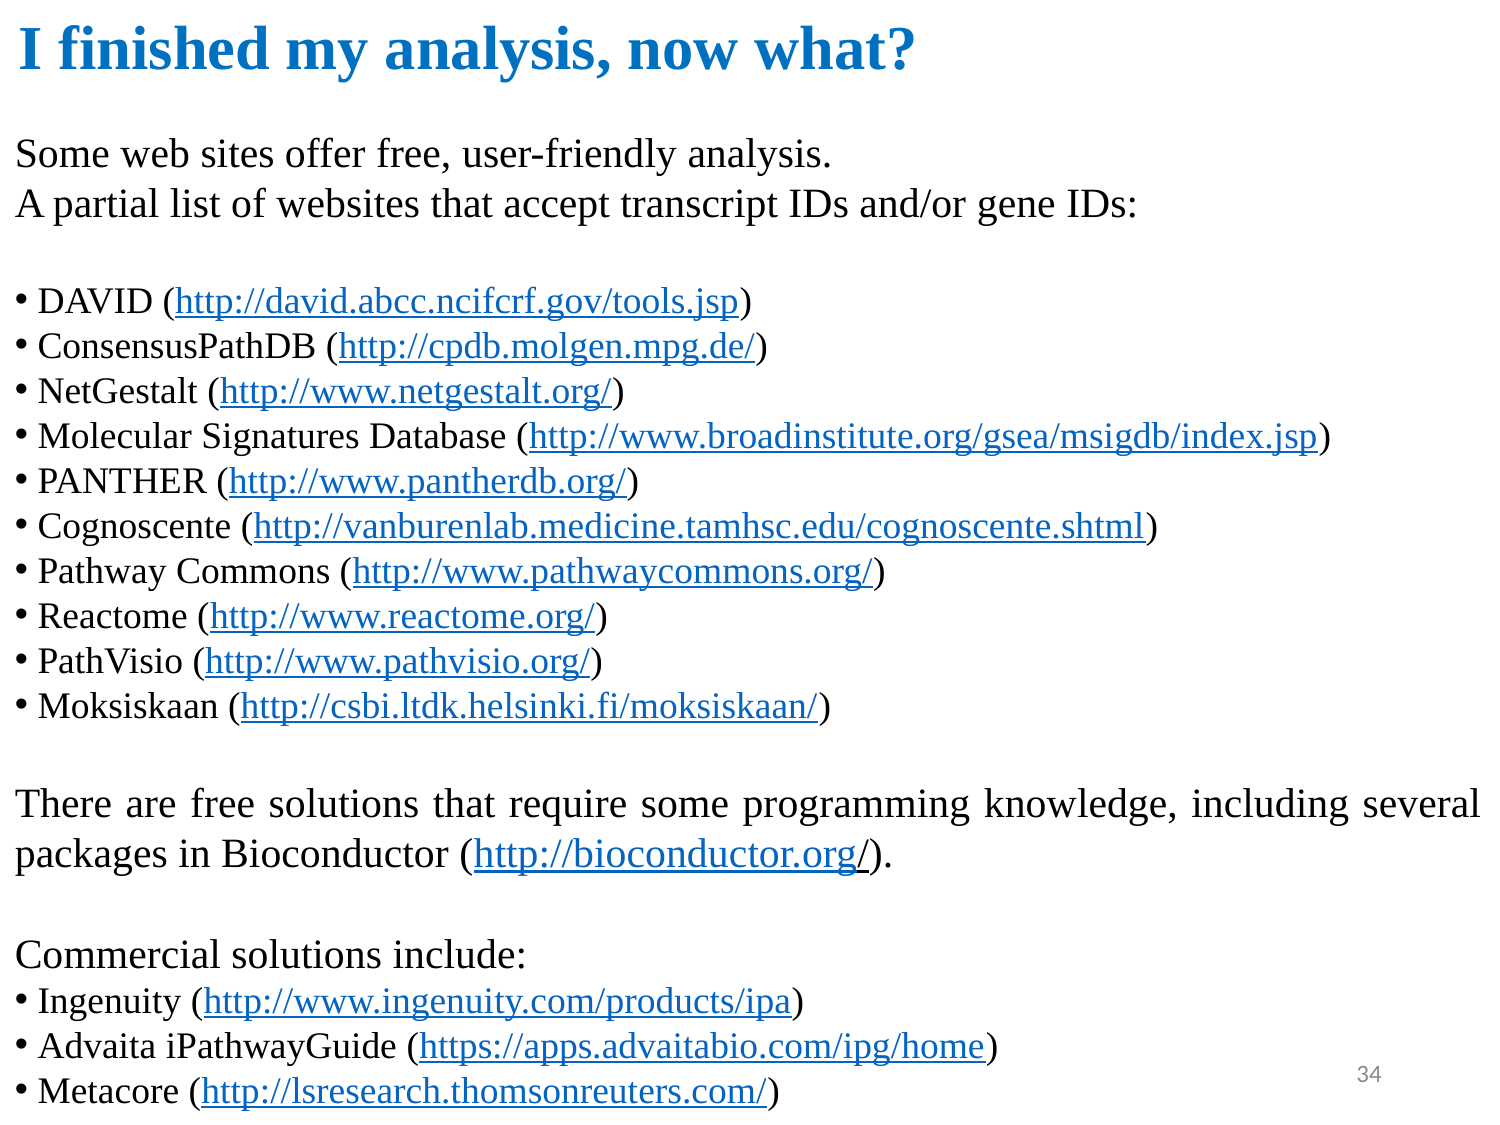

I finished my analysis, now what?
Some web sites offer free, user-friendly analysis.
A partial list of websites that accept transcript IDs and/or gene IDs:

 DAVID (http://david.abcc.ncifcrf.gov/tools.jsp)
 ConsensusPathDB (http://cpdb.molgen.mpg.de/)
 NetGestalt (http://www.netgestalt.org/)
 Molecular Signatures Database (http://www.broadinstitute.org/gsea/msigdb/index.jsp)
 PANTHER (http://www.pantherdb.org/)
 Cognoscente (http://vanburenlab.medicine.tamhsc.edu/cognoscente.shtml)
 Pathway Commons (http://www.pathwaycommons.org/)
 Reactome (http://www.reactome.org/)
 PathVisio (http://www.pathvisio.org/)
 Moksiskaan (http://csbi.ltdk.helsinki.fi/moksiskaan/)

There are free solutions that require some programming knowledge, including several packages in Bioconductor (http://bioconductor.org/).

Commercial solutions include:
 Ingenuity (http://www.ingenuity.com/products/ipa)
 Advaita iPathwayGuide (https://apps.advaitabio.com/ipg/home)
 Metacore (http://lsresearch.thomsonreuters.com/)
34